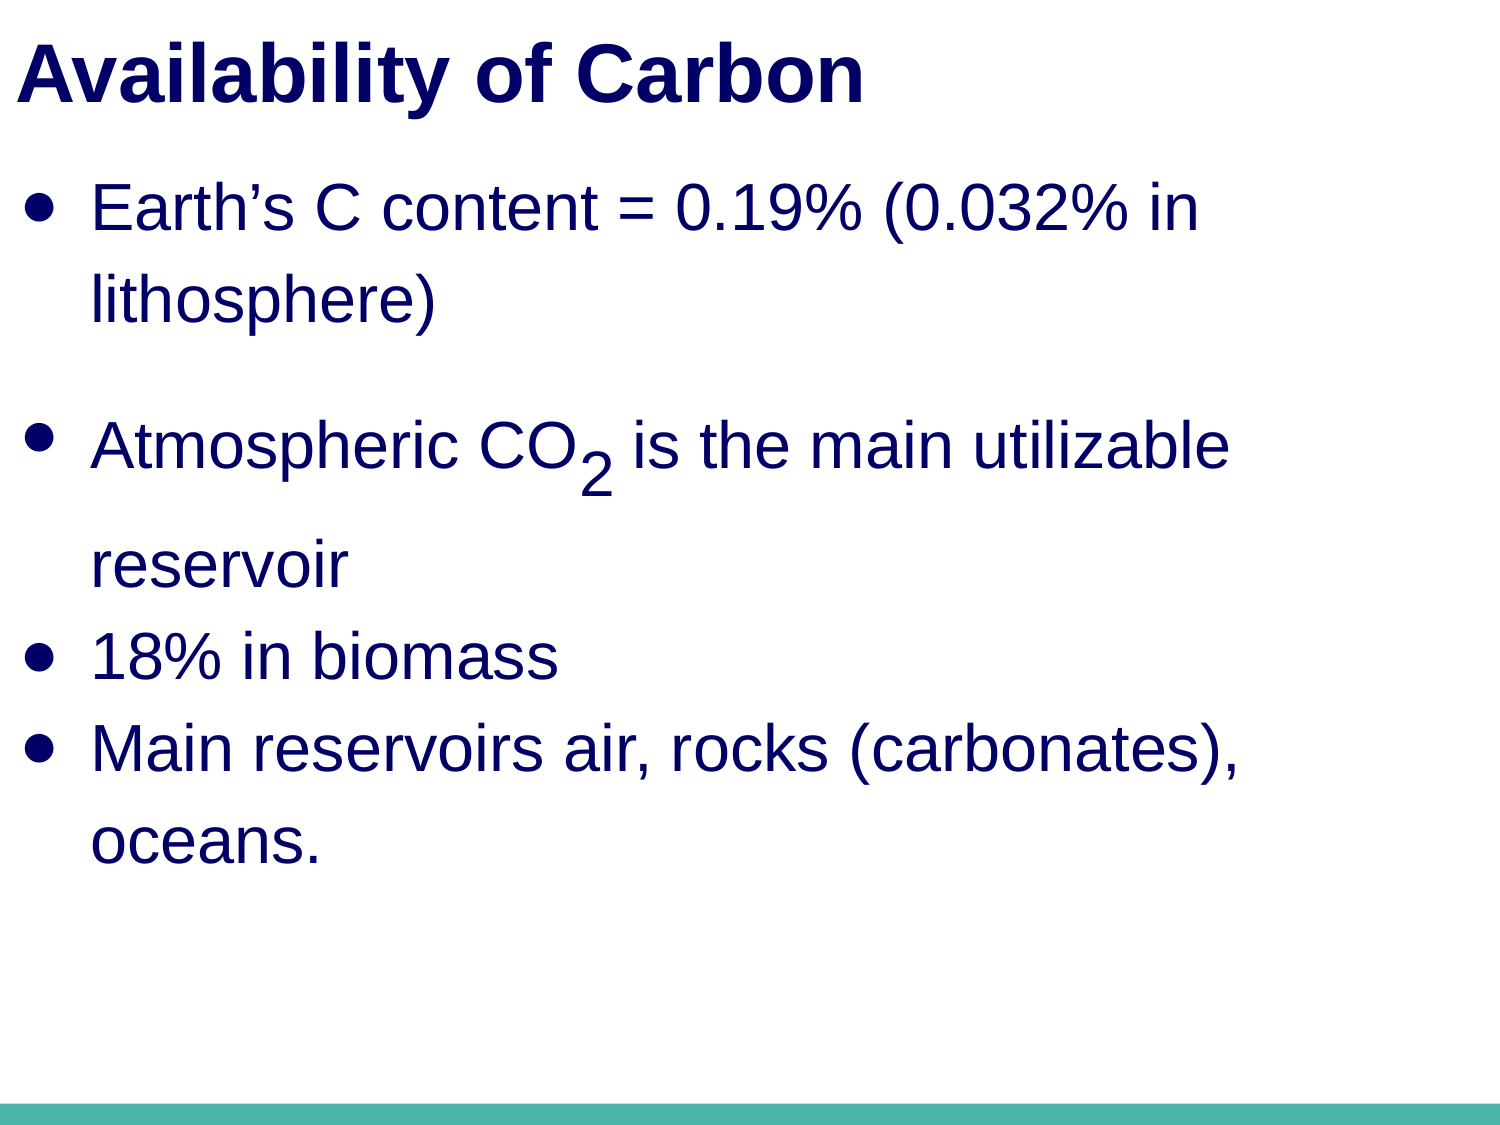

Availability of Carbon
Earth’s C content = 0.19% (0.032% in lithosphere)
Atmospheric CO2 is the main utilizable reservoir
18% in biomass
Main reservoirs air, rocks (carbonates), oceans.